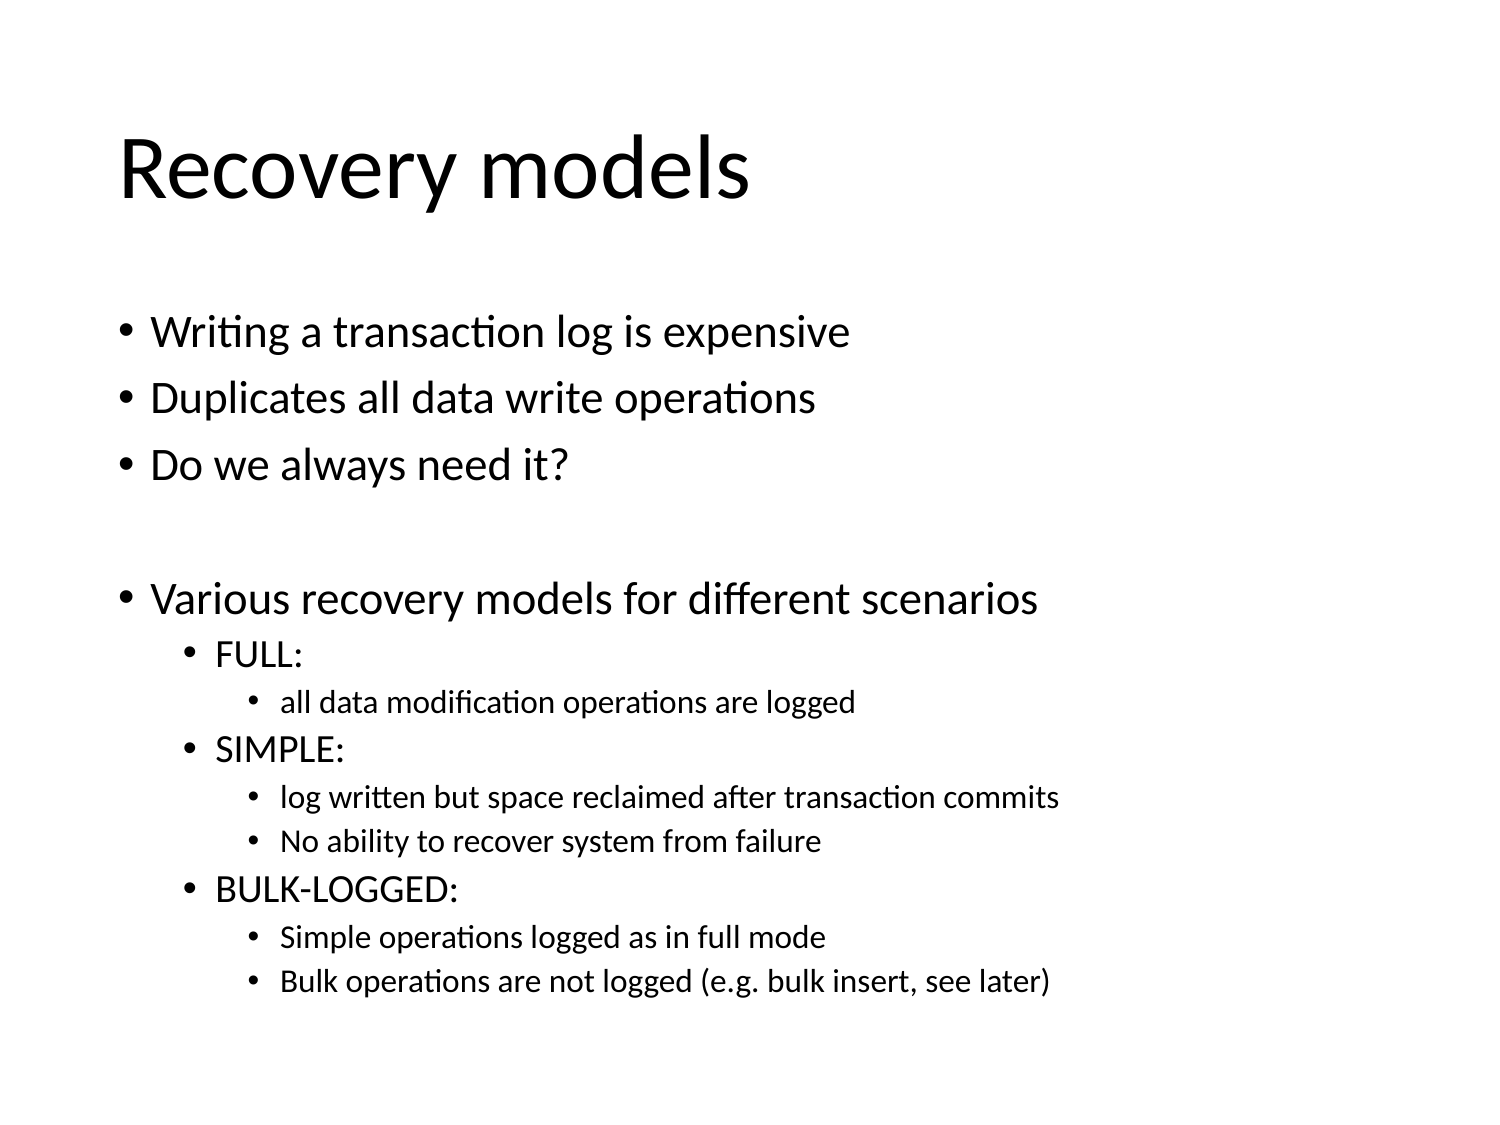

# Recovery models
Writing a transaction log is expensive
Duplicates all data write operations
Do we always need it?

Various recovery models for different scenarios
FULL:
all data modification operations are logged
SIMPLE:
log written but space reclaimed after transaction commits
No ability to recover system from failure
BULK-LOGGED:
Simple operations logged as in full mode
Bulk operations are not logged (e.g. bulk insert, see later)